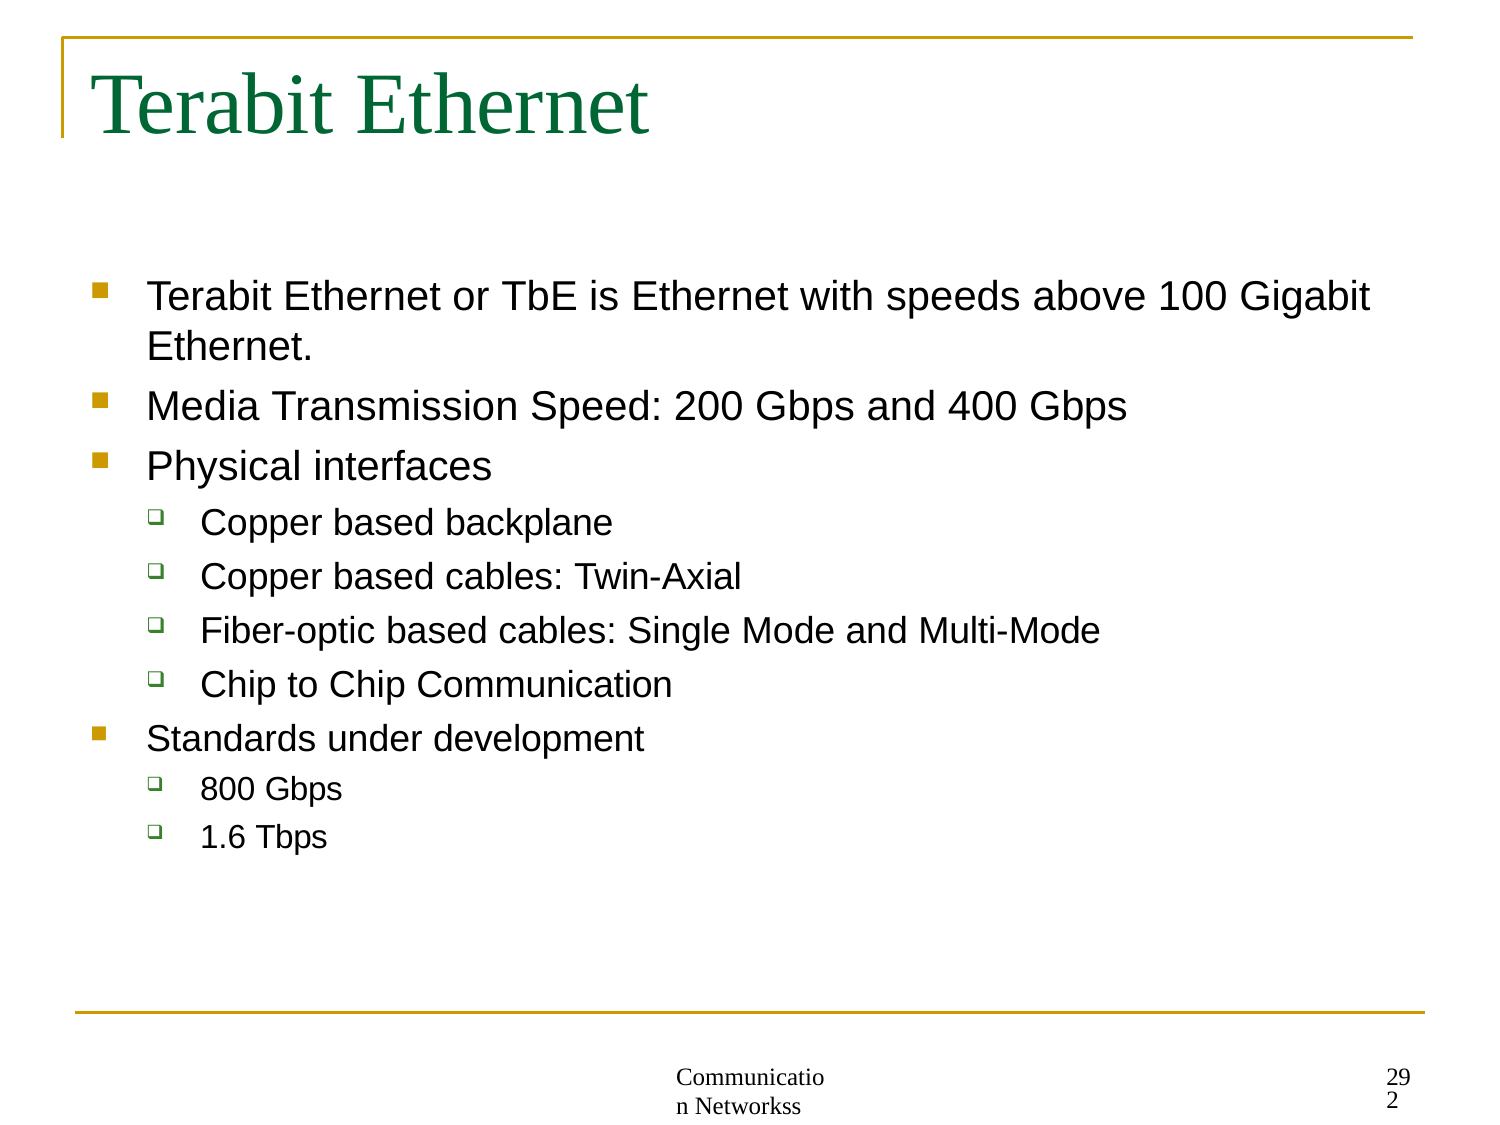

# Terabit Ethernet
Terabit Ethernet or TbE is Ethernet with speeds above 100 Gigabit Ethernet.
Media Transmission Speed: 200 Gbps and 400 Gbps
Physical interfaces
Copper based backplane
Copper based cables: Twin-Axial
Fiber-optic based cables: Single Mode and Multi-Mode
Chip to Chip Communication
Standards under development
800 Gbps
1.6 Tbps
292
Communication Networkss